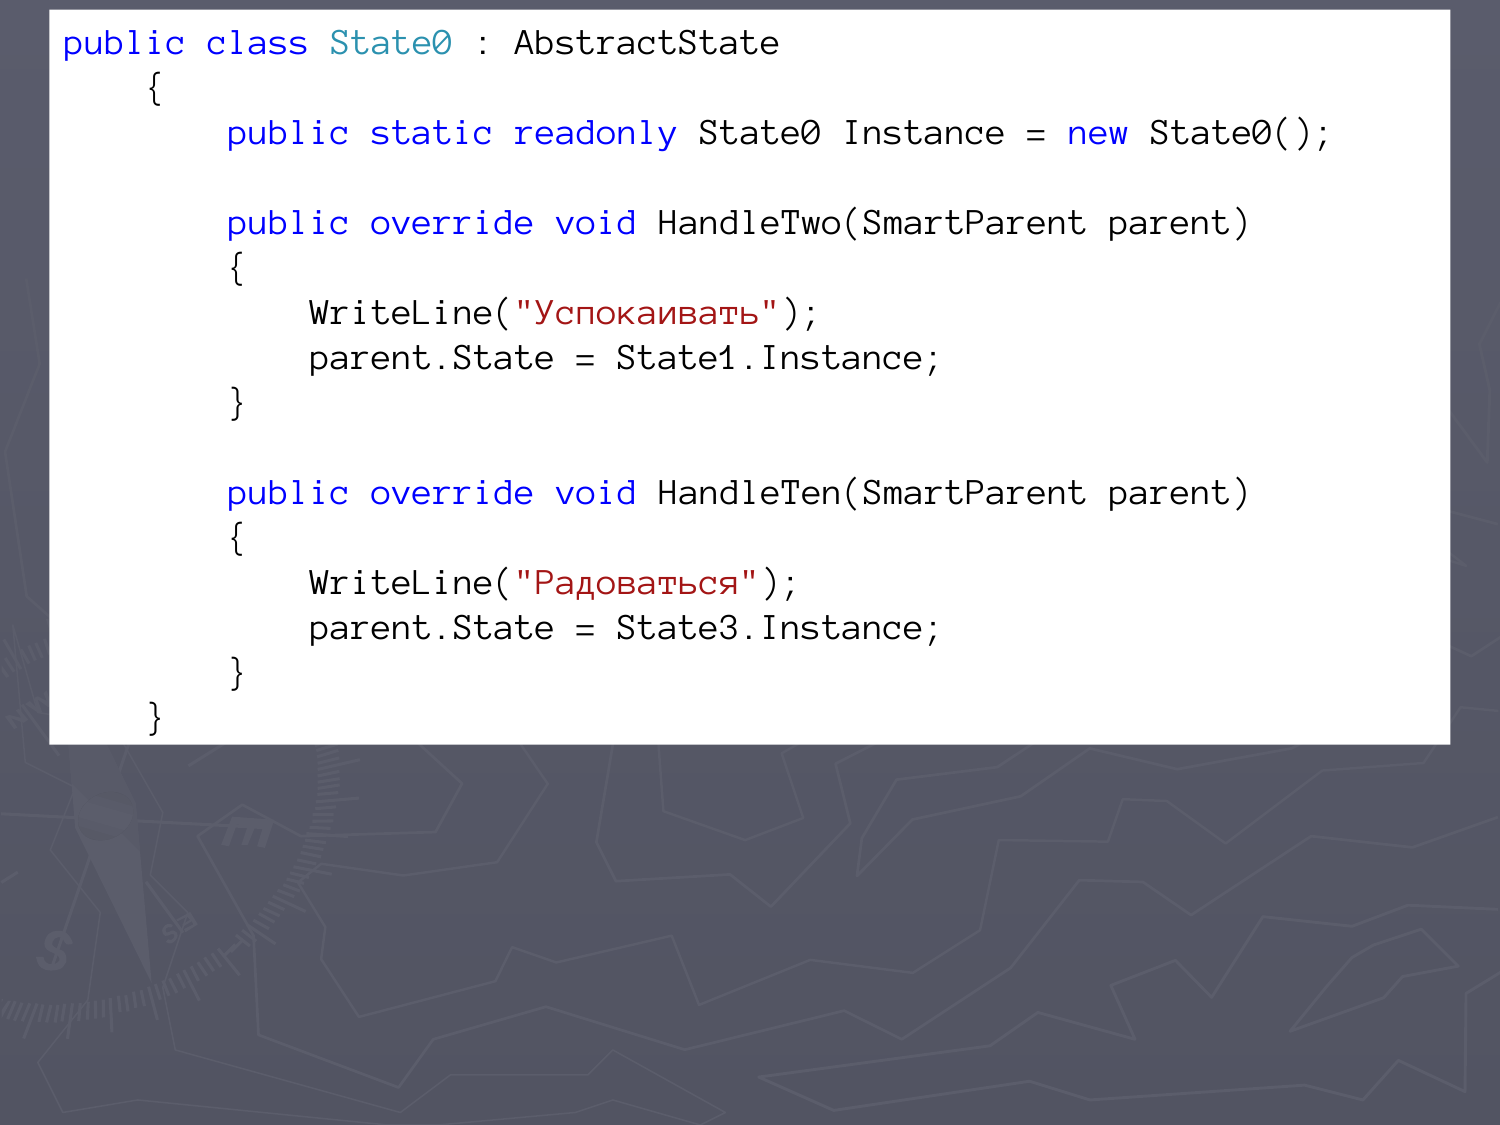

public class State0 : AbstractState
    {
        public static readonly State0 Instance = new State0();

        public override void HandleTwo(SmartParent parent)
        {
            WriteLine("Успокаивать");
            parent.State = State1.Instance;
        }

        public override void HandleTen(SmartParent parent)
        {
            WriteLine("Радоваться");
            parent.State = State3.Instance;
        }
    }
#